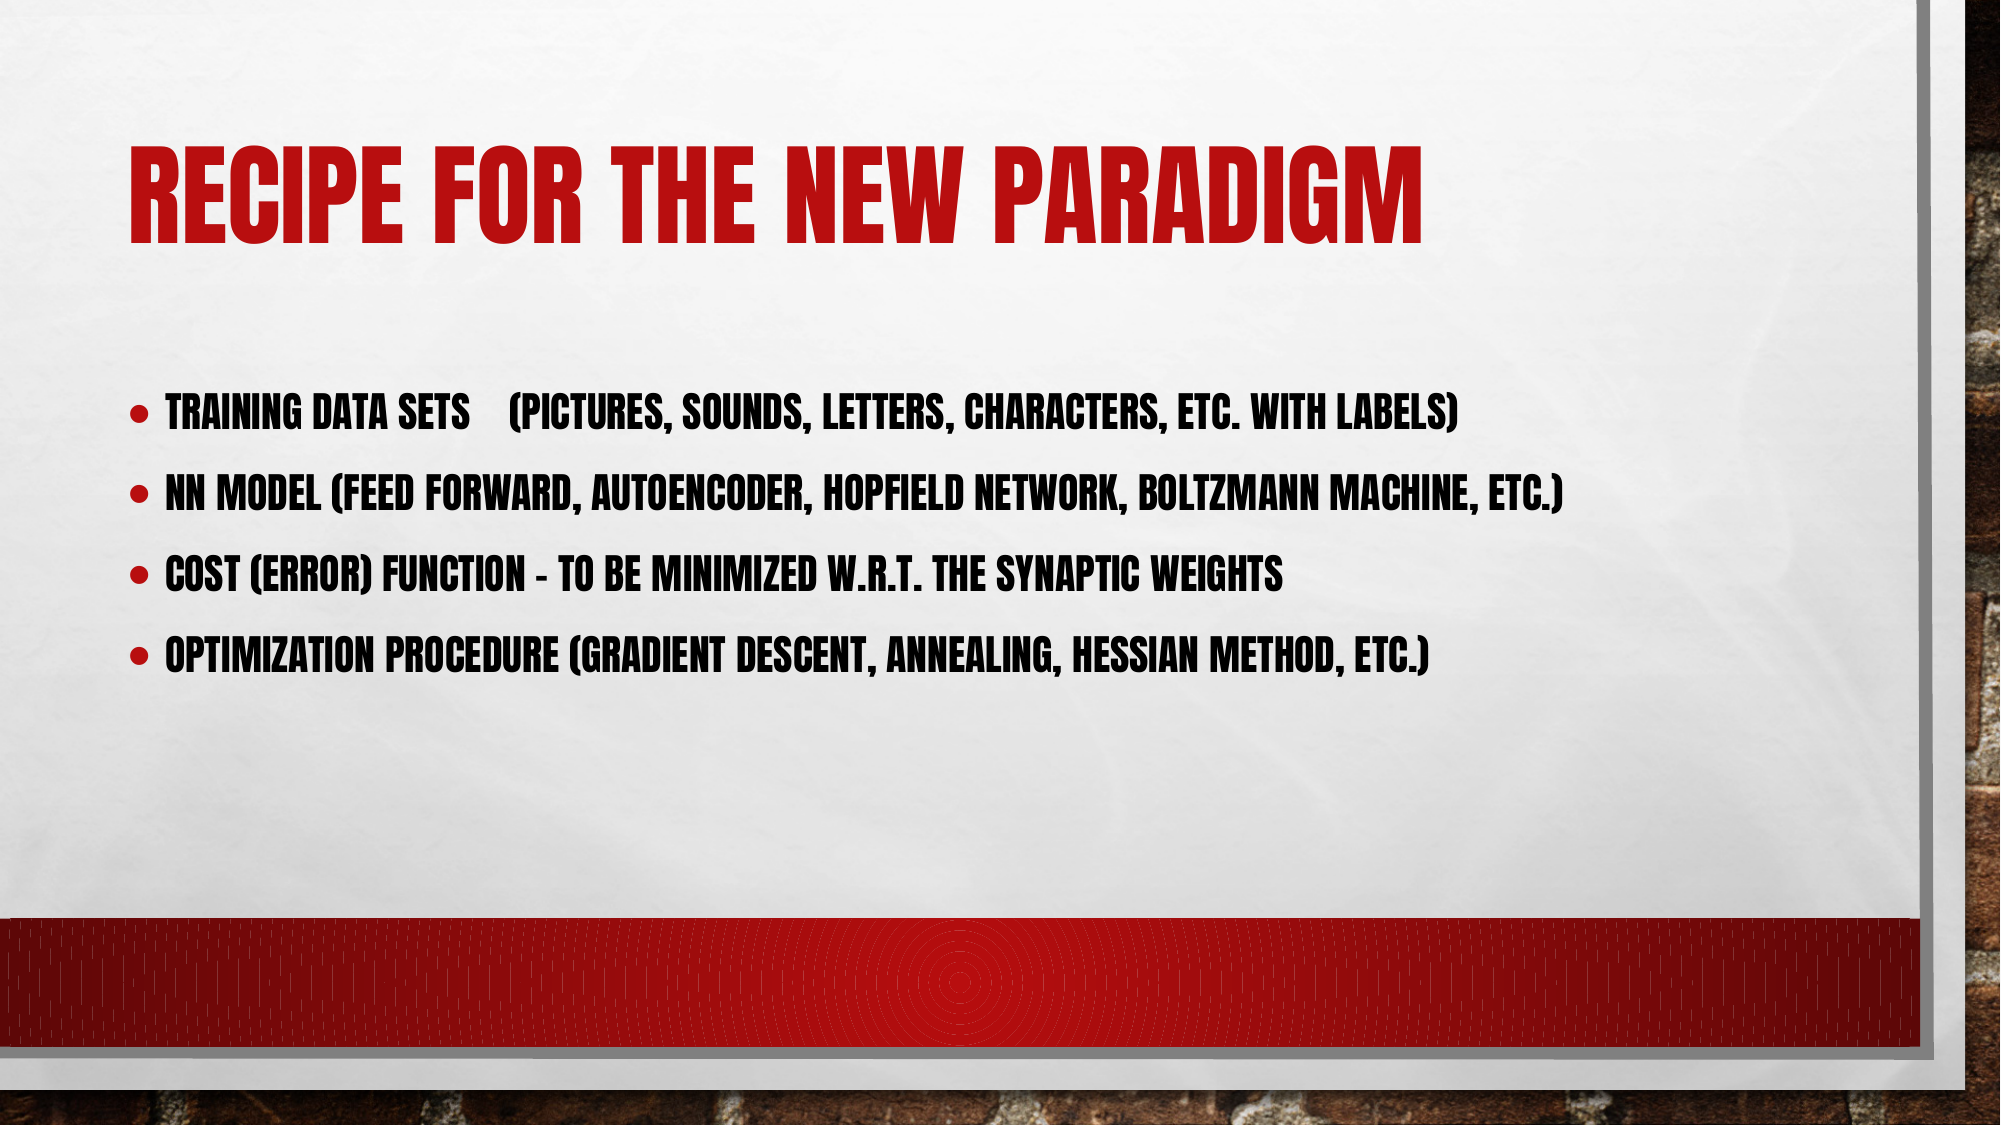

# Recipe for the New paradigm
Training Data sets    (pictures, sounds, letters, characters, etc. with labels)
NN model (feed forward, autoencoder, Hopfield Network, Boltzmann machine, etc.)
Cost (error) function – to be minimized w.r.t. the synaptic weights
Optimization procedure (gradient descent, annealing, hessian method, etc.)